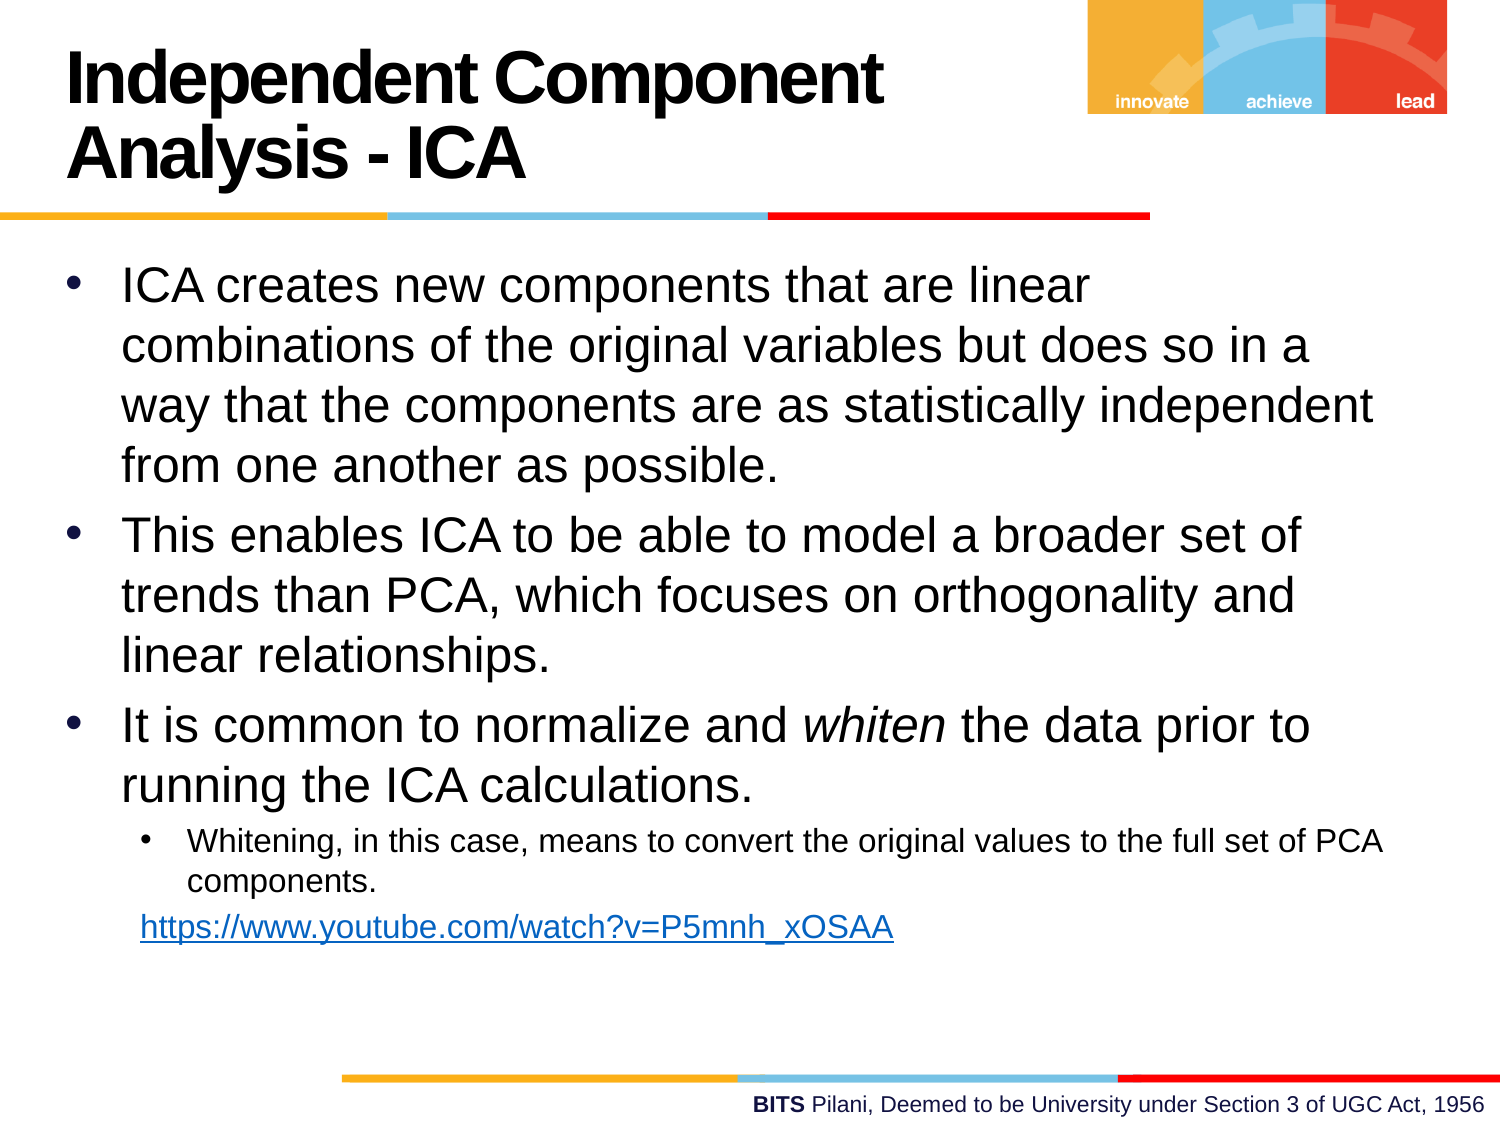

Independent Component Analysis - ICA
ICA creates new components that are linear combinations of the original variables but does so in a way that the components are as statistically independent from one another as possible.
This enables ICA to be able to model a broader set of trends than PCA, which focuses on orthogonality and linear relationships.
It is common to normalize and whiten the data prior to running the ICA calculations.
Whitening, in this case, means to convert the original values to the full set of PCA components.
https://www.youtube.com/watch?v=P5mnh_xOSAA